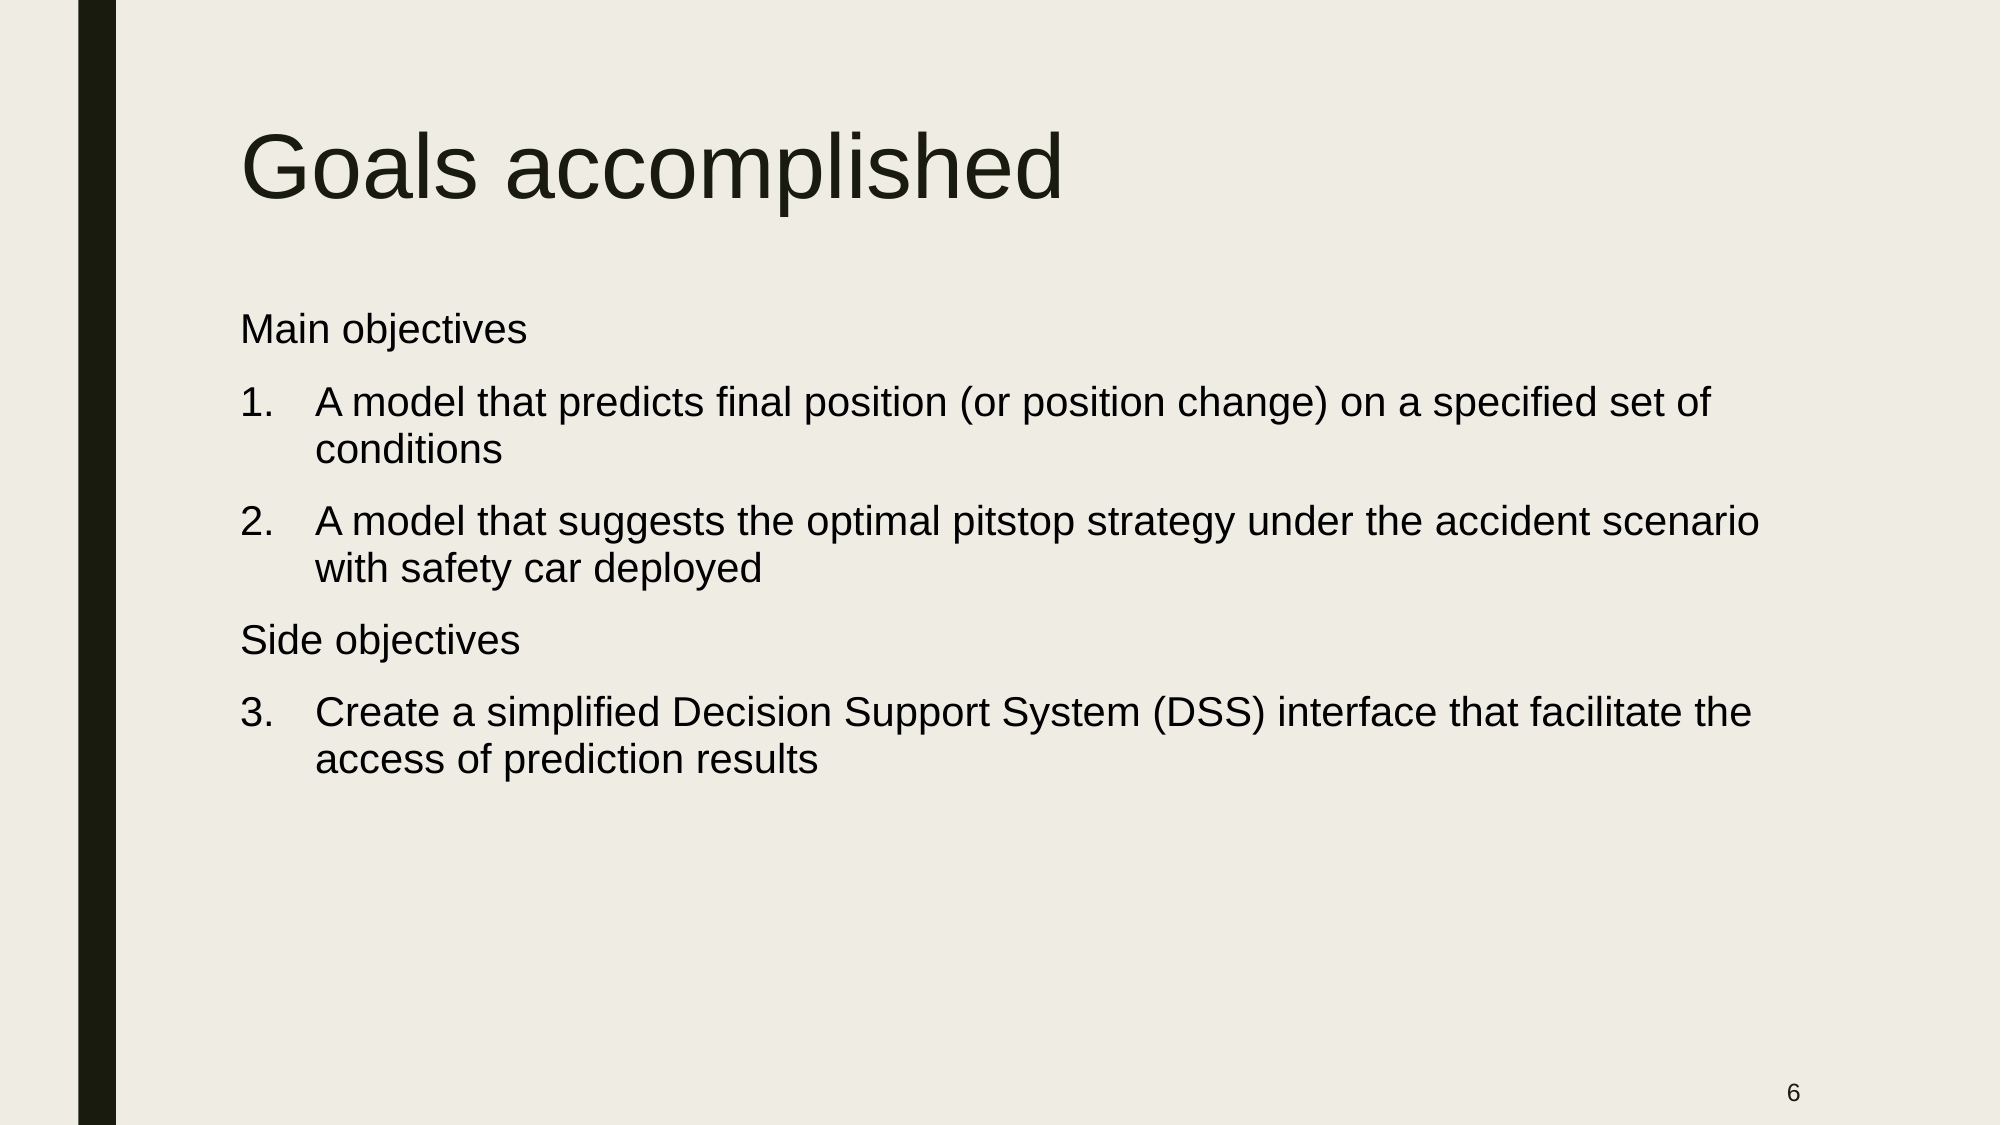

# Goals accomplished
Main objectives
A model that predicts final position (or position change) on a specified set of conditions
A model that suggests the optimal pitstop strategy under the accident scenario with safety car deployed
Side objectives
Create a simplified Decision Support System (DSS) interface that facilitate the access of prediction results

6